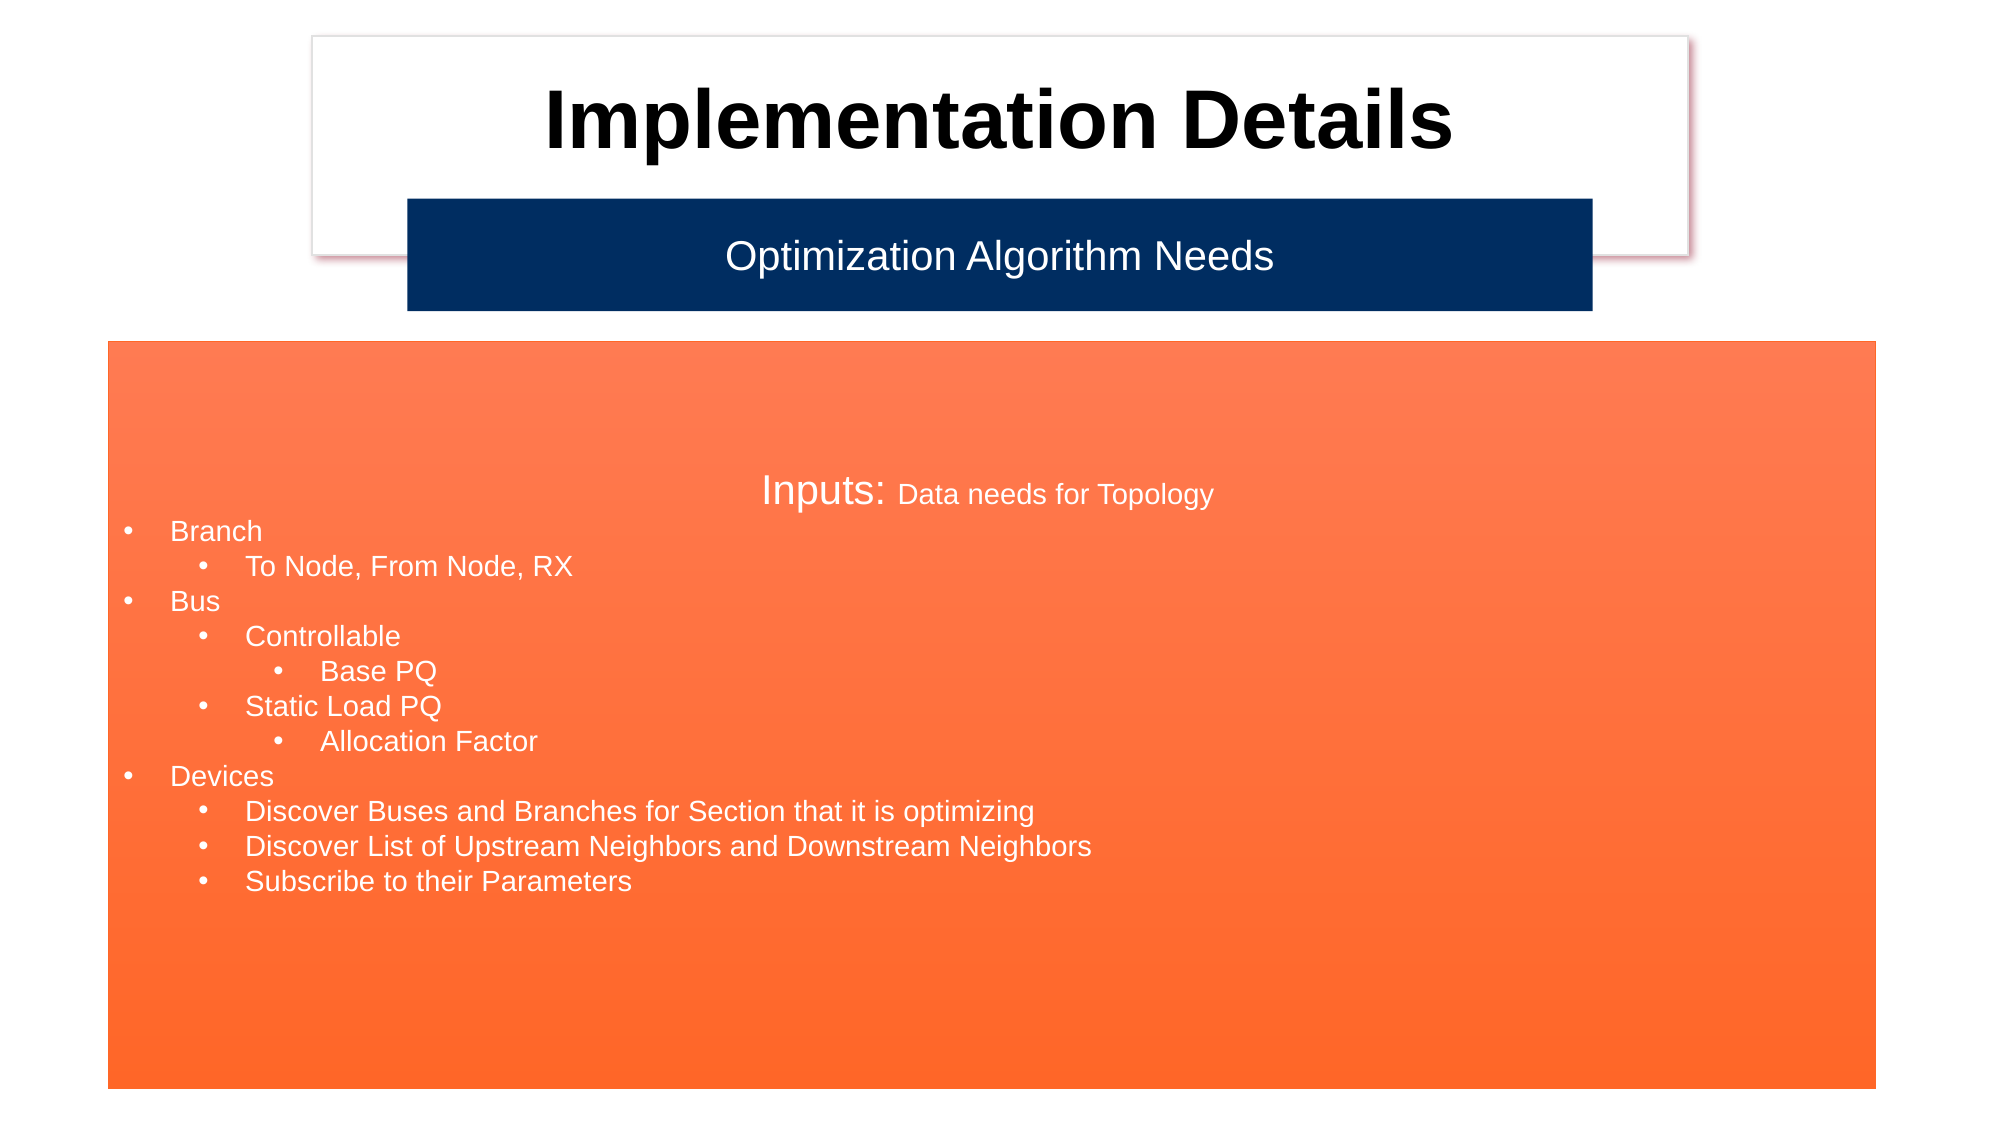

# Implementation Details

Optimization Algorithm Needs
Inputs: Data needs for Topology
Branch
To Node, From Node, RX
Bus
Controllable
Base PQ
Static Load PQ
Allocation Factor
Devices
Discover Buses and Branches for Section that it is optimizing
Discover List of Upstream Neighbors and Downstream Neighbors
Subscribe to their Parameters